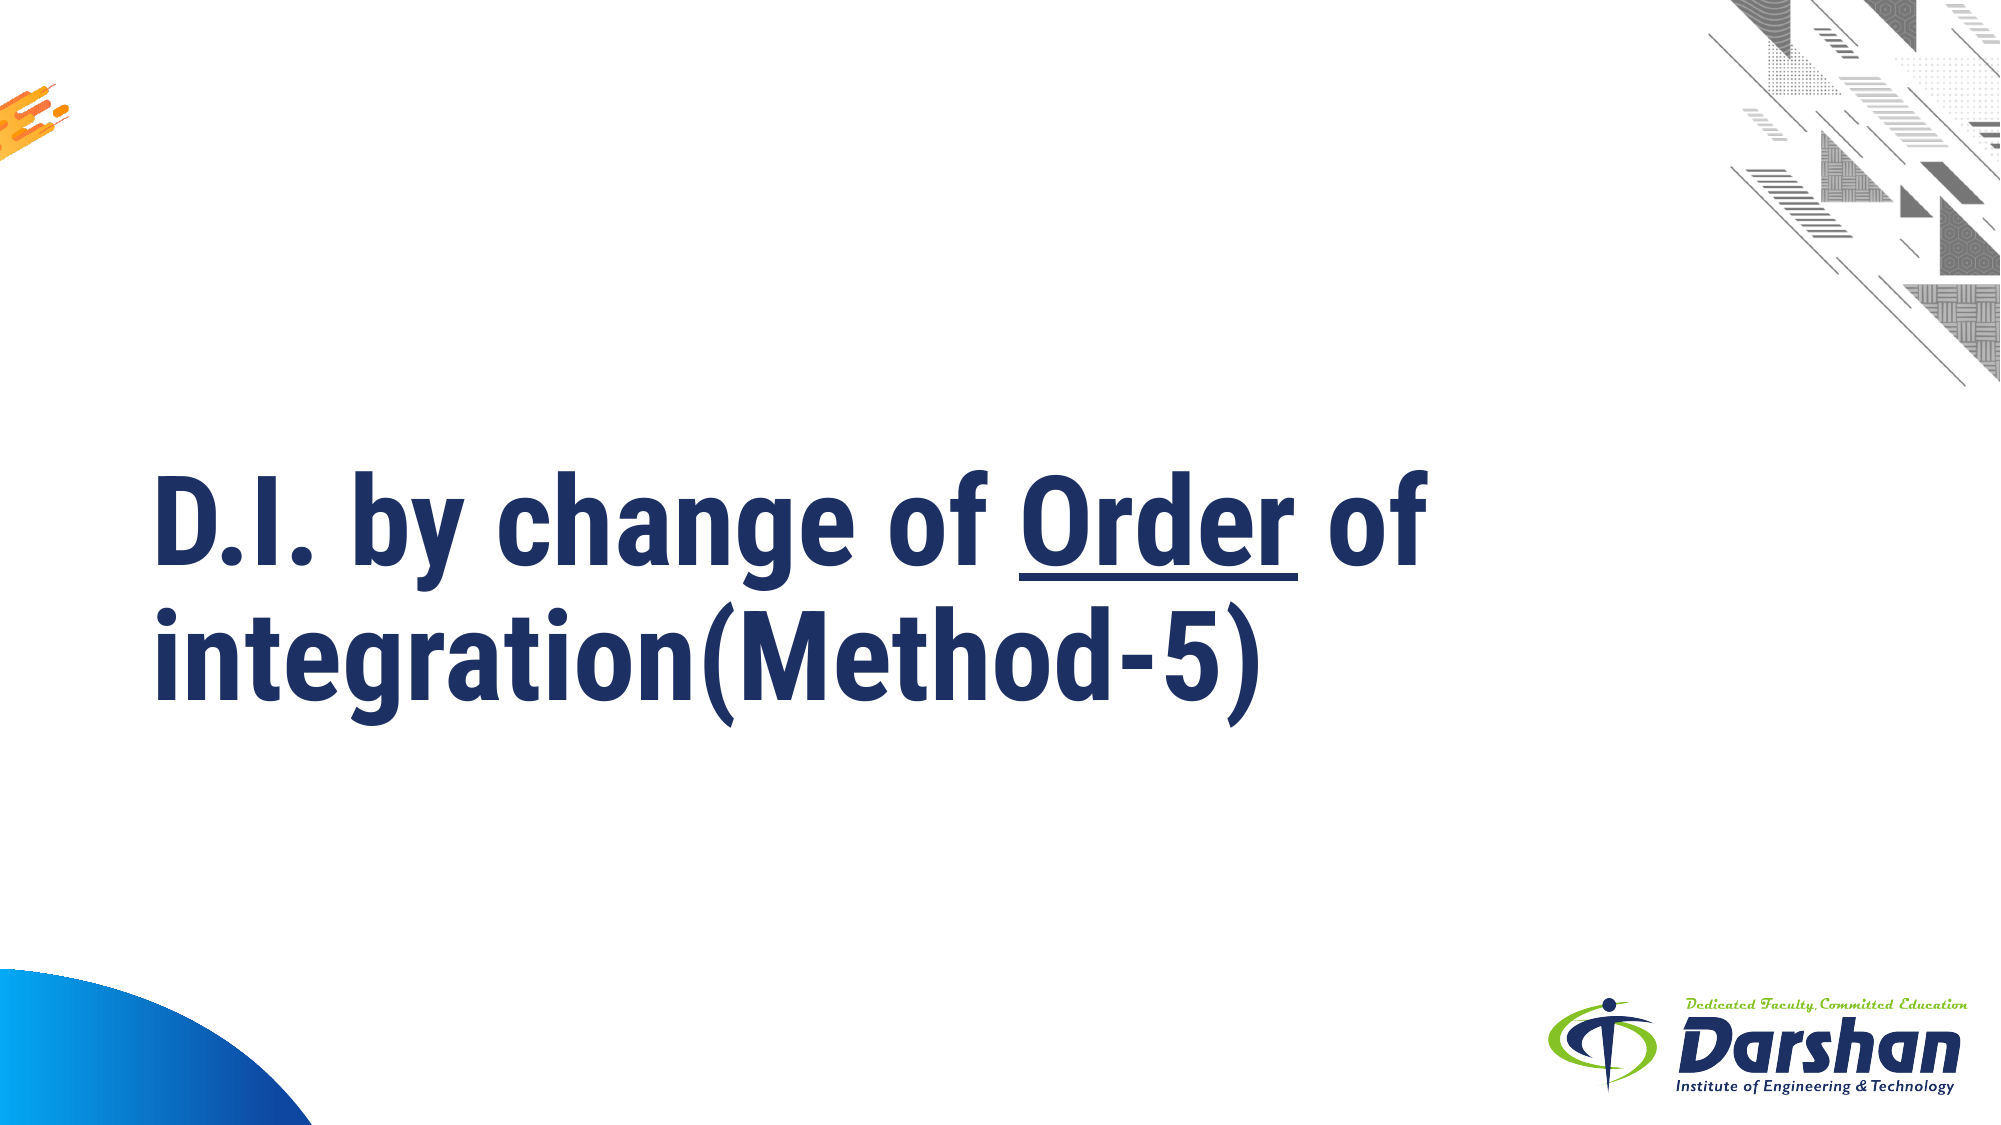

# D.I. by change of Order of integration(Method-5)